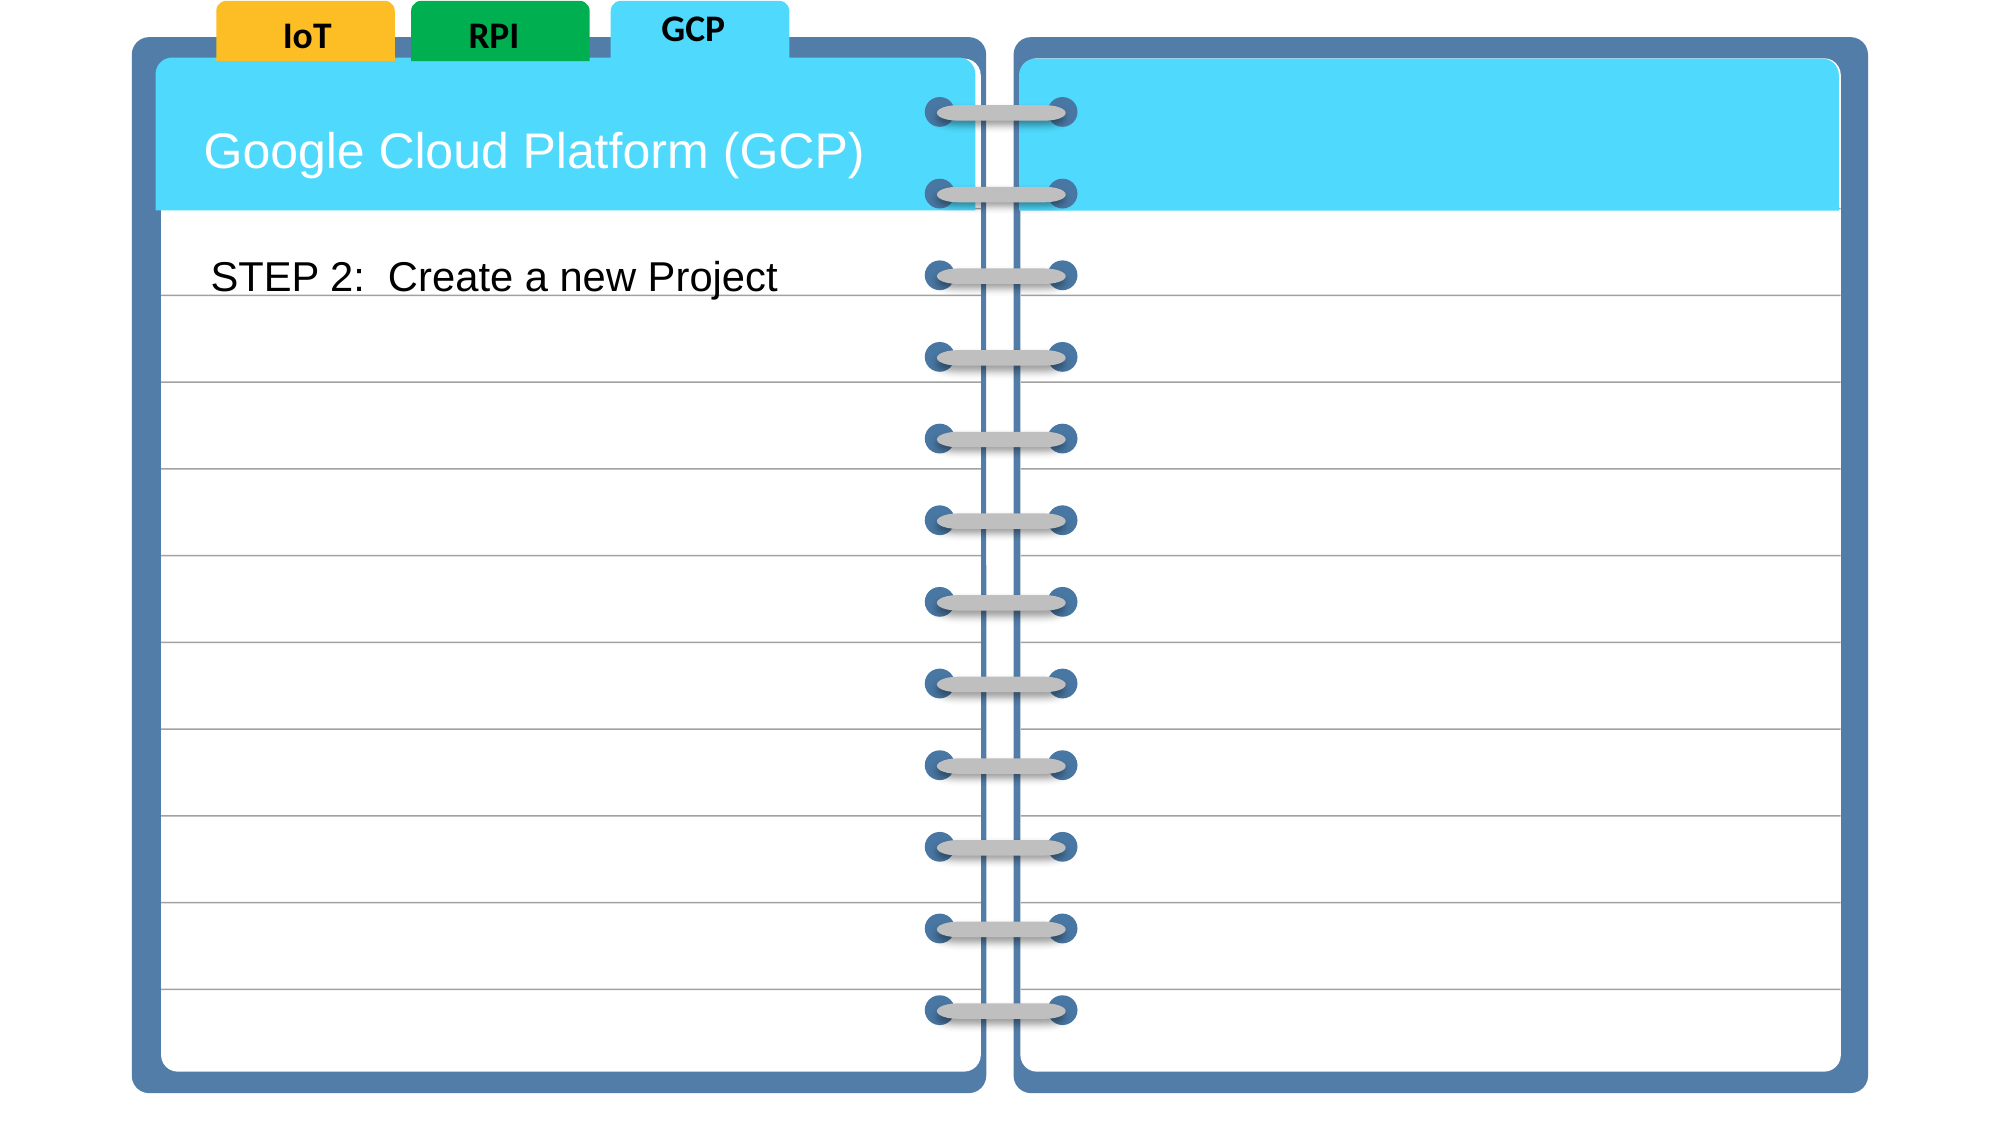

GCP

IoT

RPI

Google Cloud Platform (GCP)
STEP 2:  Create a new Project